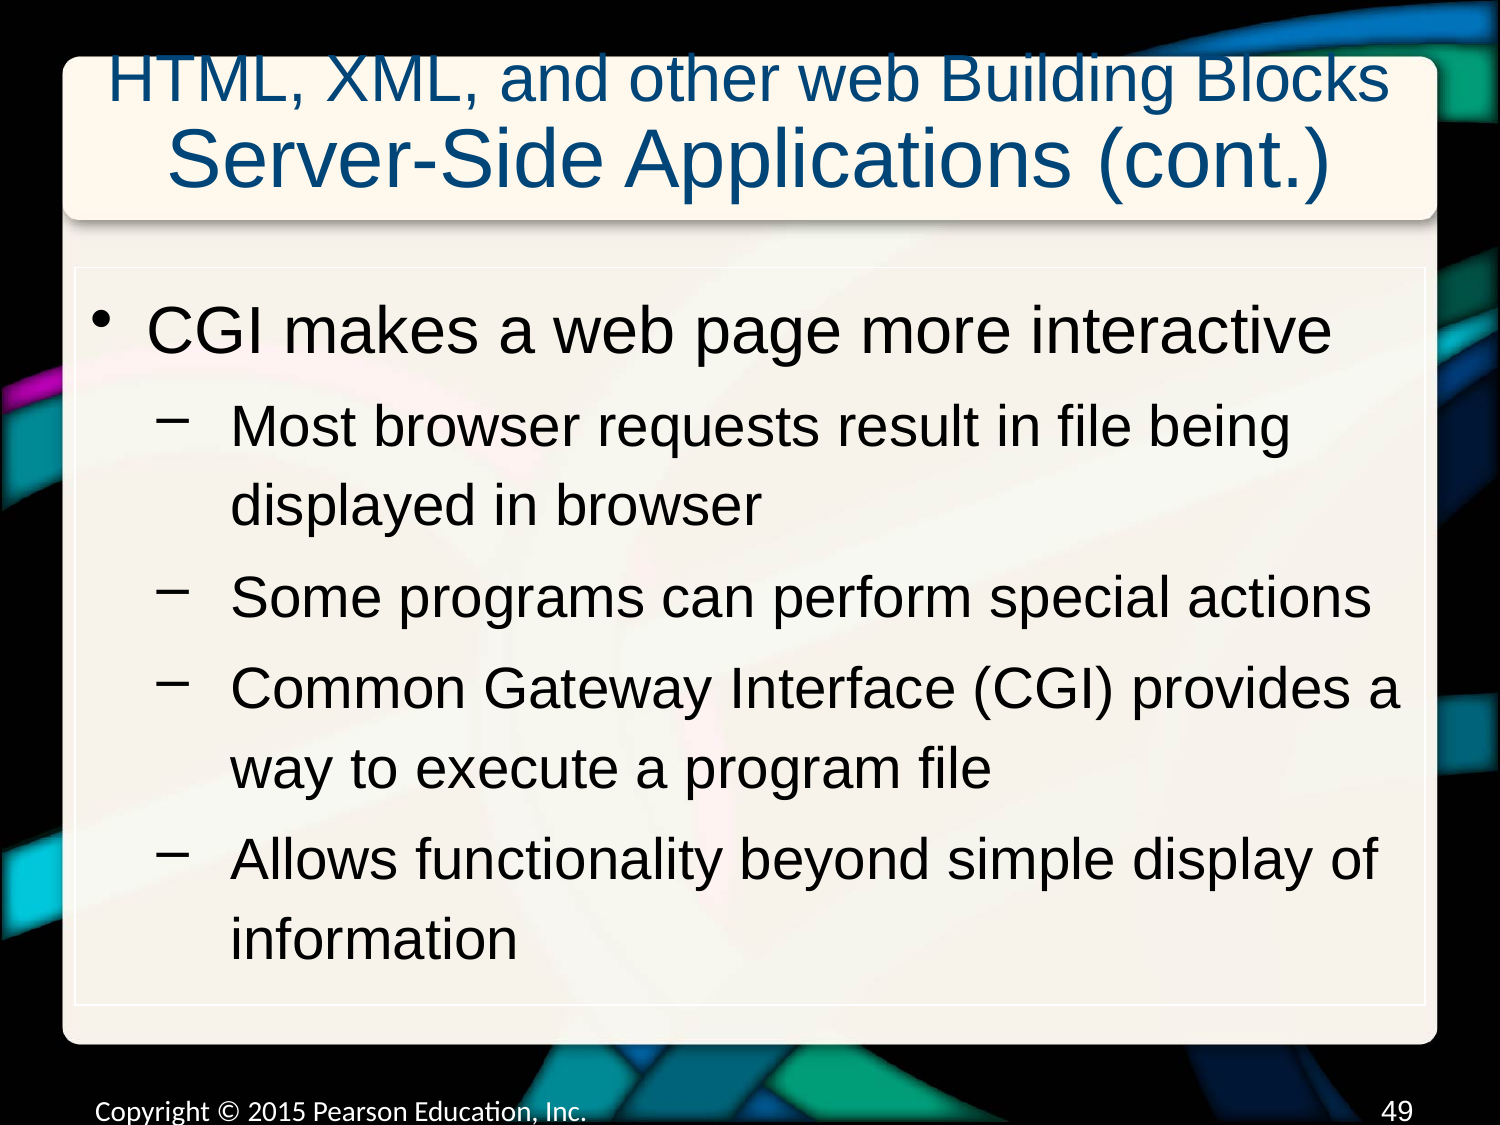

# HTML, XML, and other web Building Blocks Server-Side Applications (cont.)
CGI makes a web page more interactive
Most browser requests result in file being displayed in browser
Some programs can perform special actions
Common Gateway Interface (CGI) provides a way to execute a program file
Allows functionality beyond simple display of information
Copyright © 2015 Pearson Education, Inc.
49